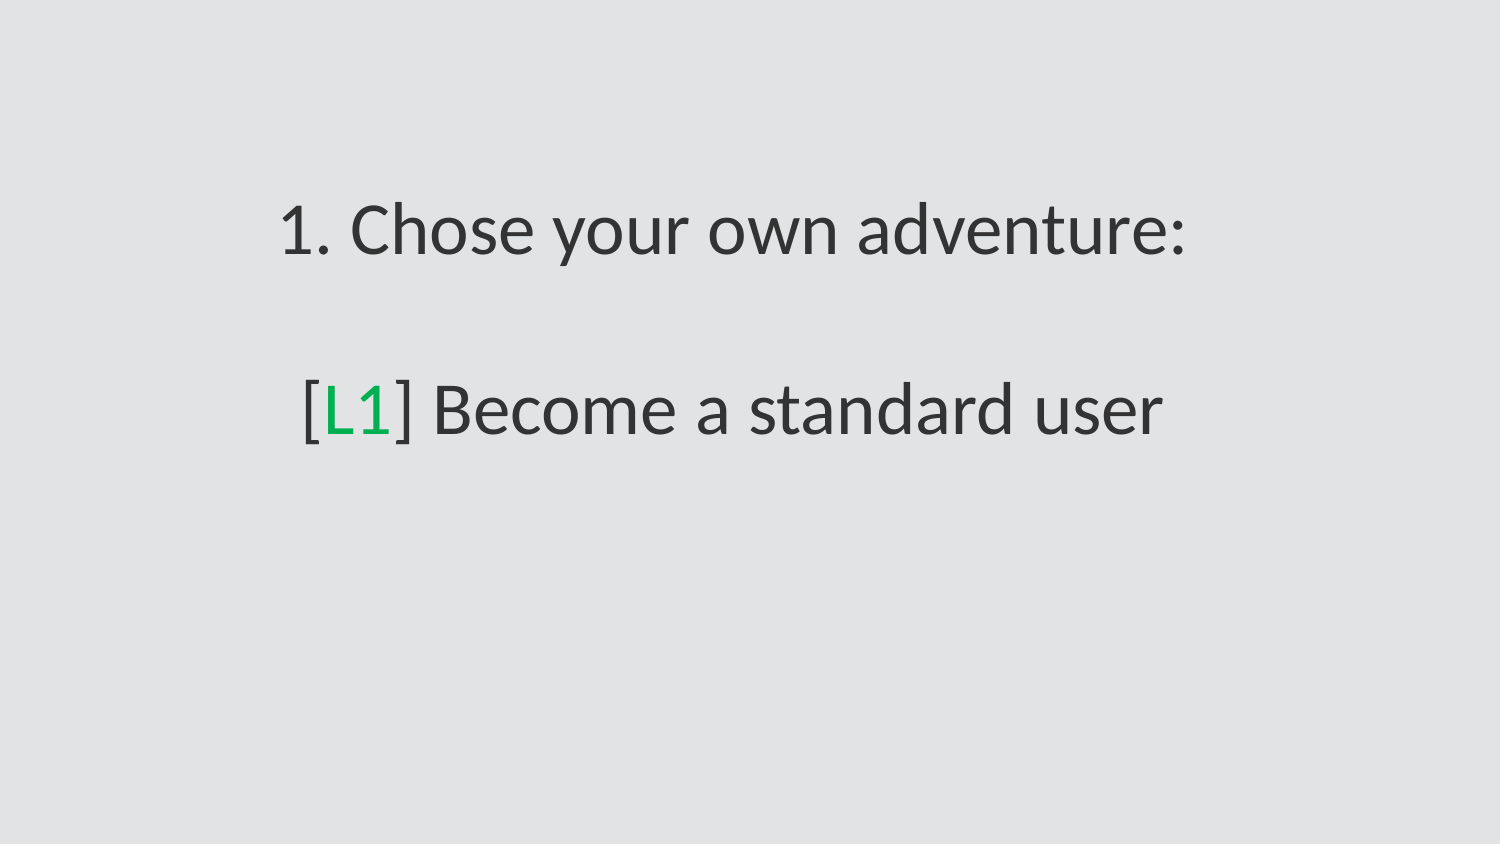

1. Chose your own adventure:
[L1] Become a standard user